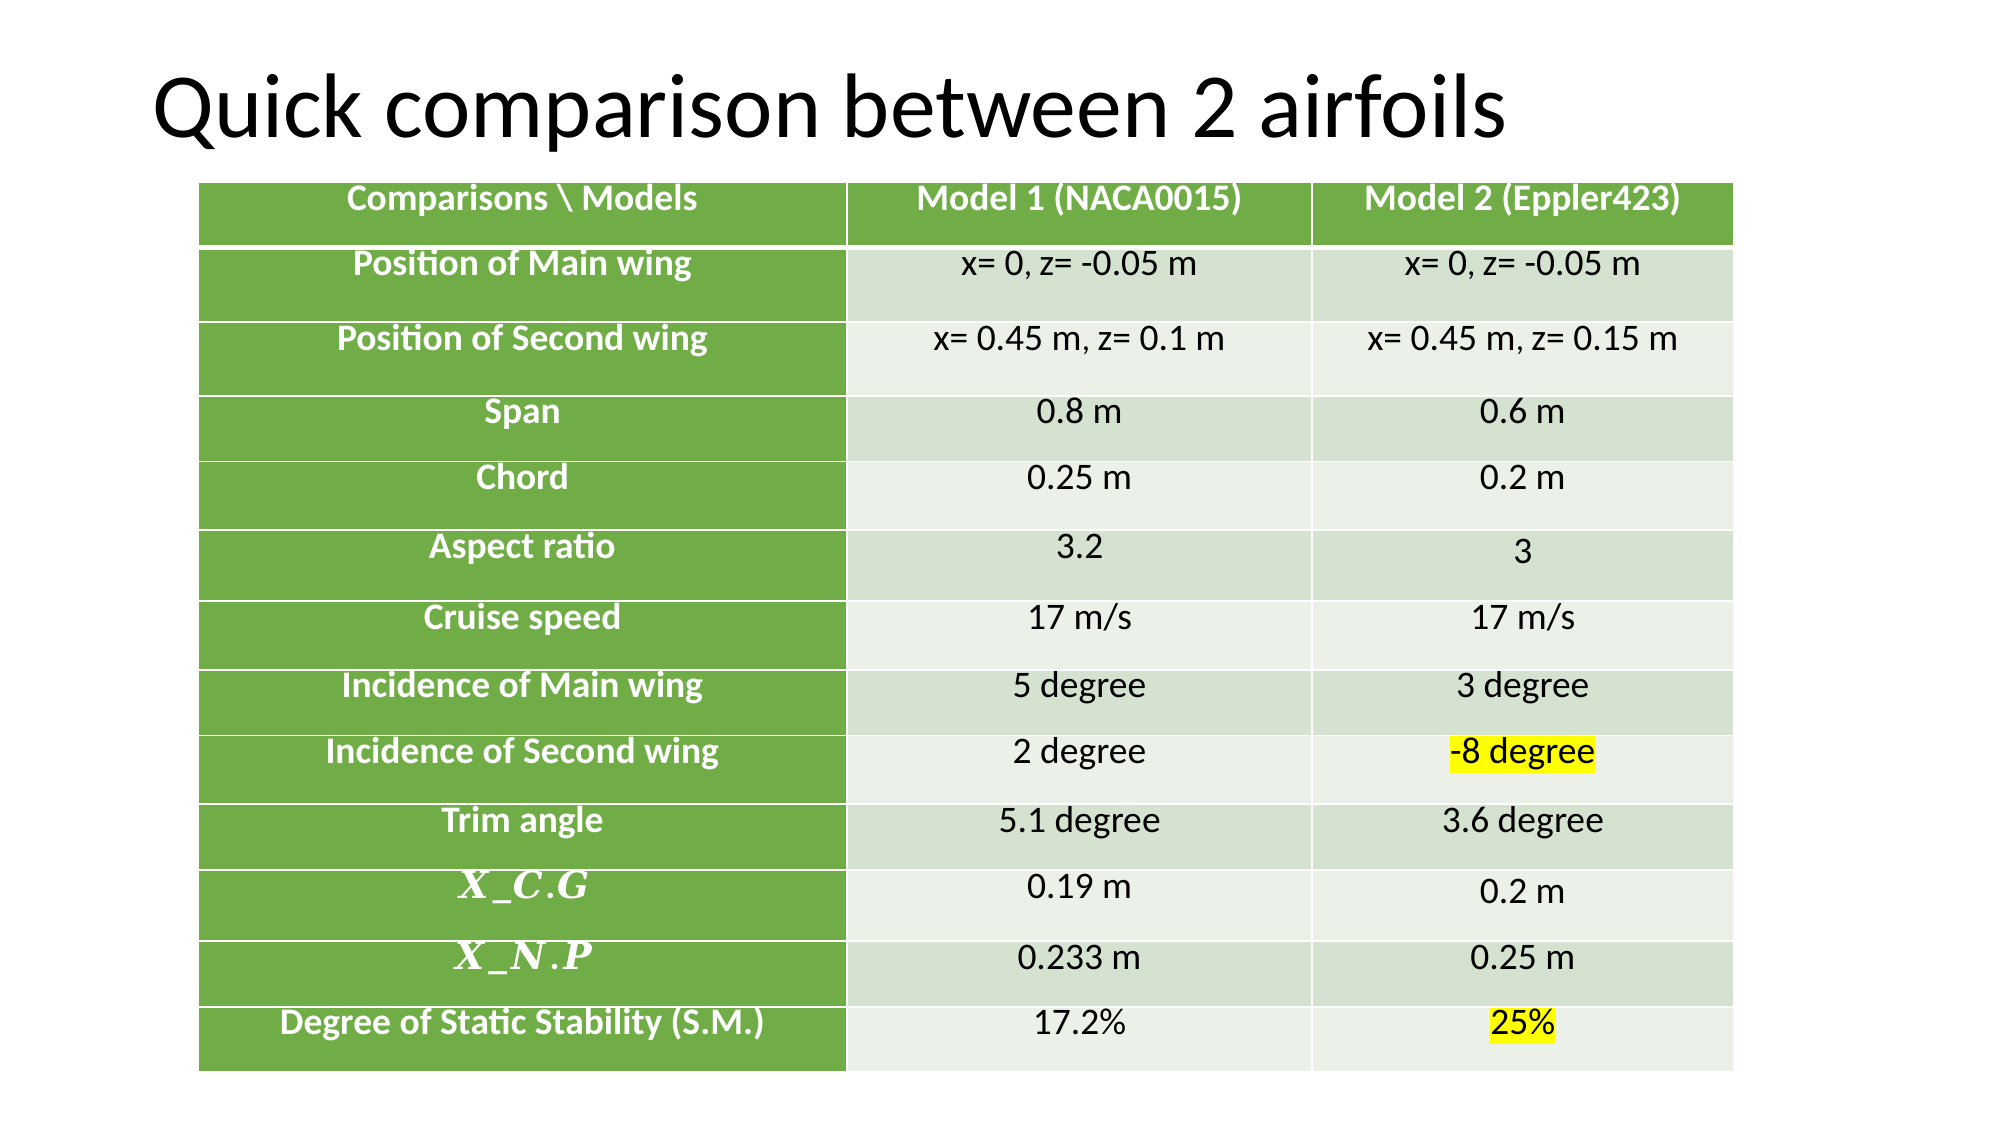

# Quick comparison between 2 airfoils
| Comparisons \ Models | Model 1 (NACA0015) | Model 2 (Eppler423) |
| --- | --- | --- |
| Position of Main wing | x= 0, z= -0.05 m | x= 0, z= -0.05 m |
| Position of Second wing | x= 0.45 m, z= 0.1 m | x= 0.45 m, z= 0.15 m |
| Span | 0.8 m | 0.6 m |
| Chord | 0.25 m | 0.2 m |
| Aspect ratio | 3.2 | 3 |
| Cruise speed | 17 m/s | 17 m/s |
| Incidence of Main wing | 5 degree | 3 degree |
| Incidence of Second wing | 2 degree | -8 degree |
| Trim angle | 5.1 degree | 3.6 degree |
| 𝑿\_𝑪.𝑮 | 0.19 m | 0.2 m |
| 𝑿\_𝑵.𝑷 | 0.233 m | 0.25 m |
| Degree of Static Stability (S.M.) | 17.2% | 25% |